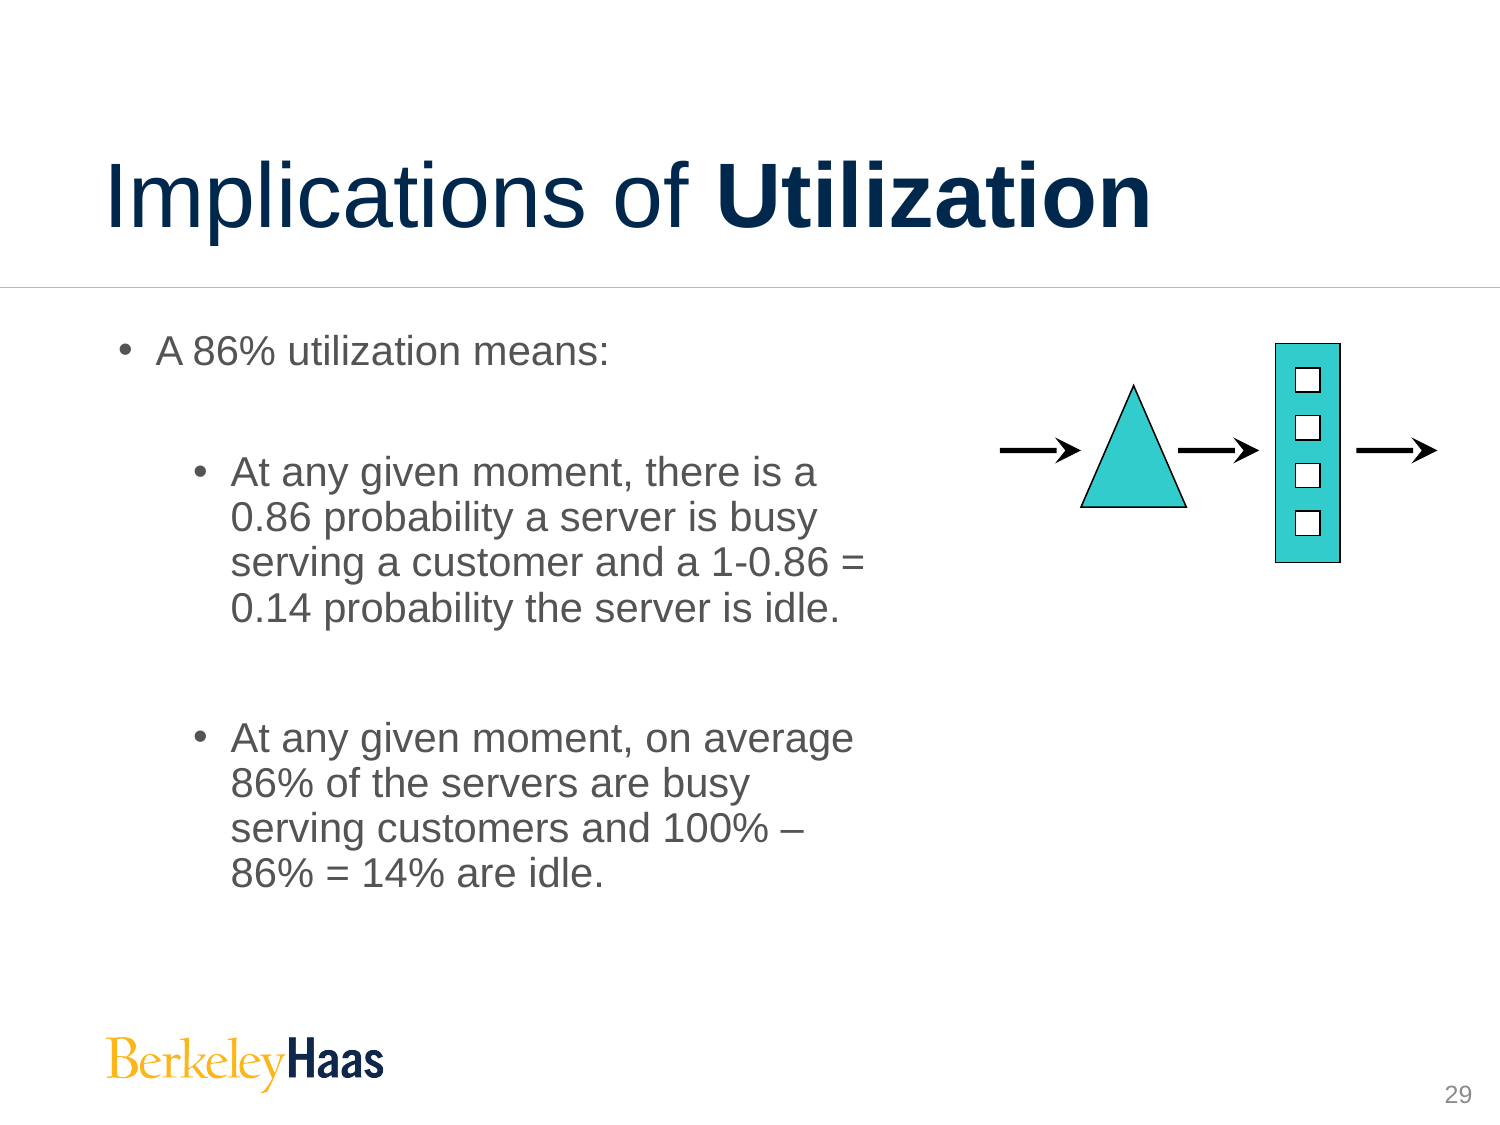

# Implications of Utilization
A 86% utilization means:

At any given moment, there is a 0.86 probability a server is busy serving a customer and a 1-0.86 = 0.14 probability the server is idle.

At any given moment, on average 86% of the servers are busy serving customers and 100% – 86% = 14% are idle.

29